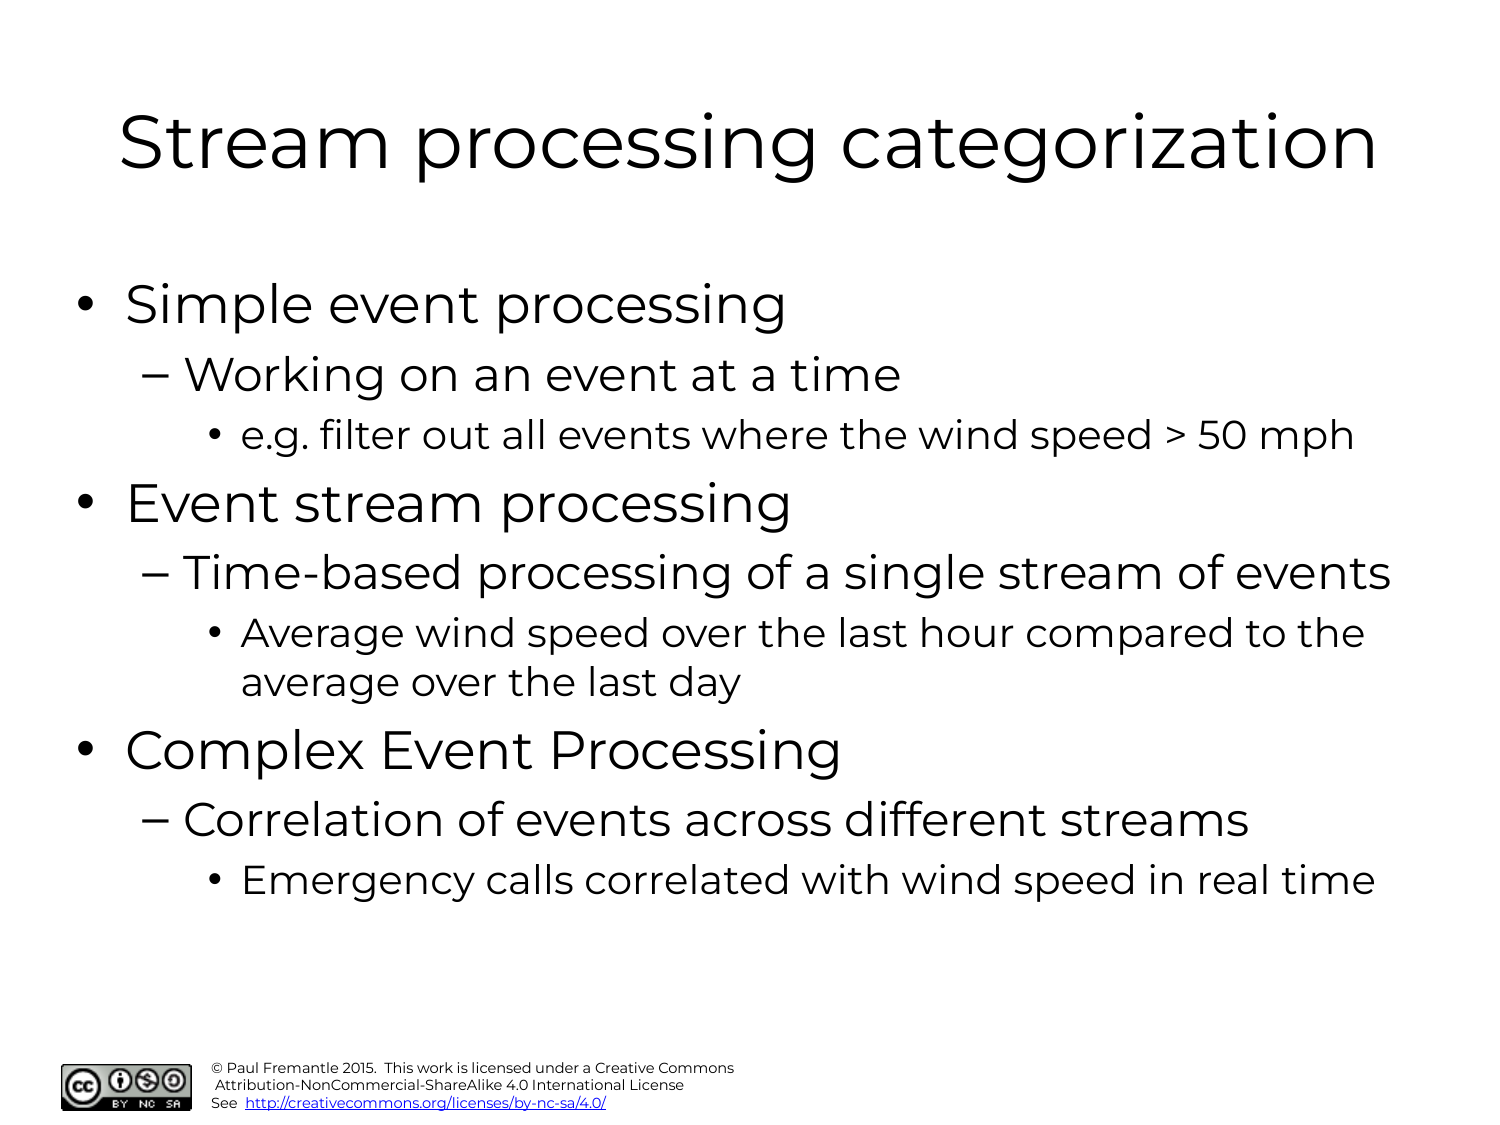

# Stream processing categorization
Simple event processing
Working on an event at a time
e.g. filter out all events where the wind speed > 50 mph
Event stream processing
Time-based processing of a single stream of events
Average wind speed over the last hour compared to the average over the last day
Complex Event Processing
Correlation of events across different streams
Emergency calls correlated with wind speed in real time